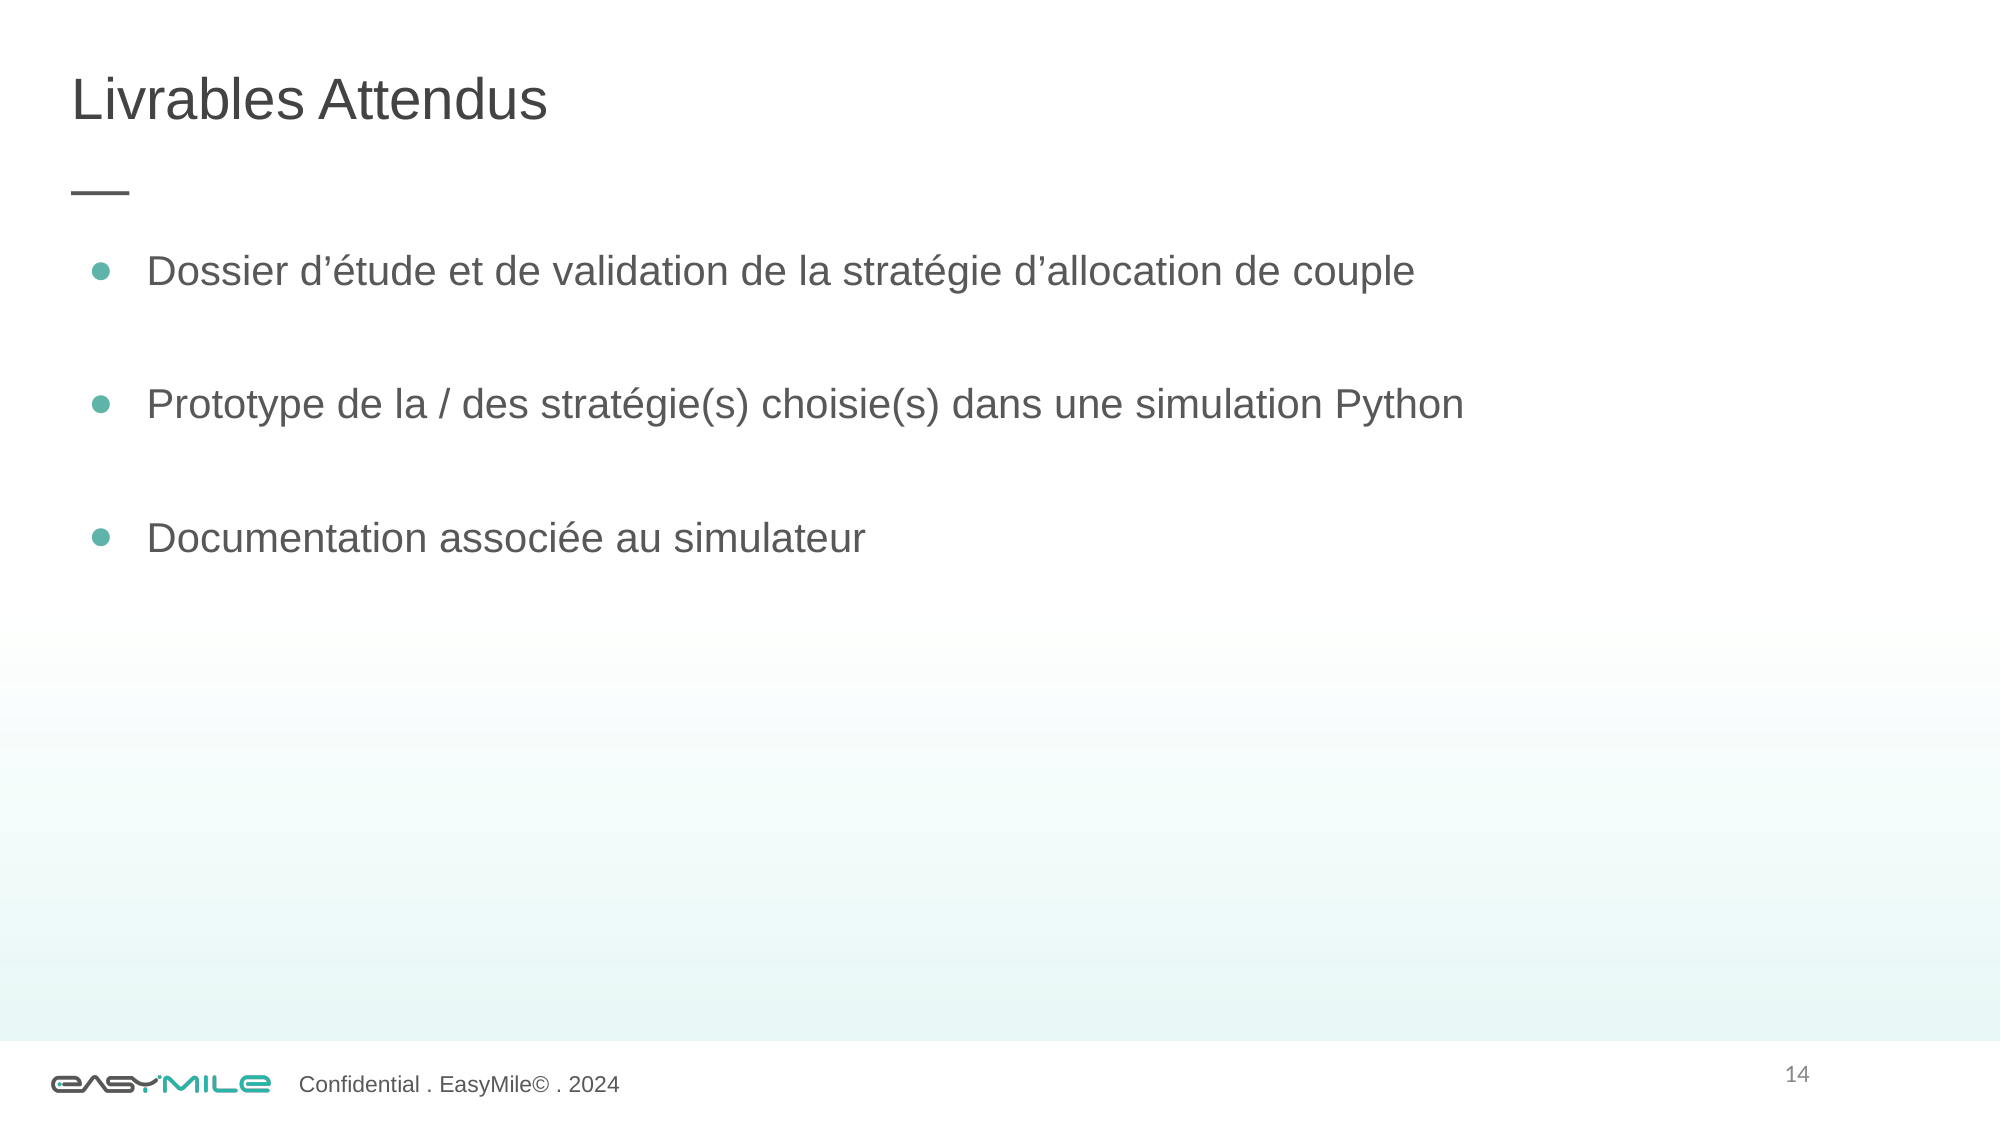

# Livrables Attendus
Dossier d’étude et de validation de la stratégie d’allocation de couple
Prototype de la / des stratégie(s) choisie(s) dans une simulation Python
Documentation associée au simulateur